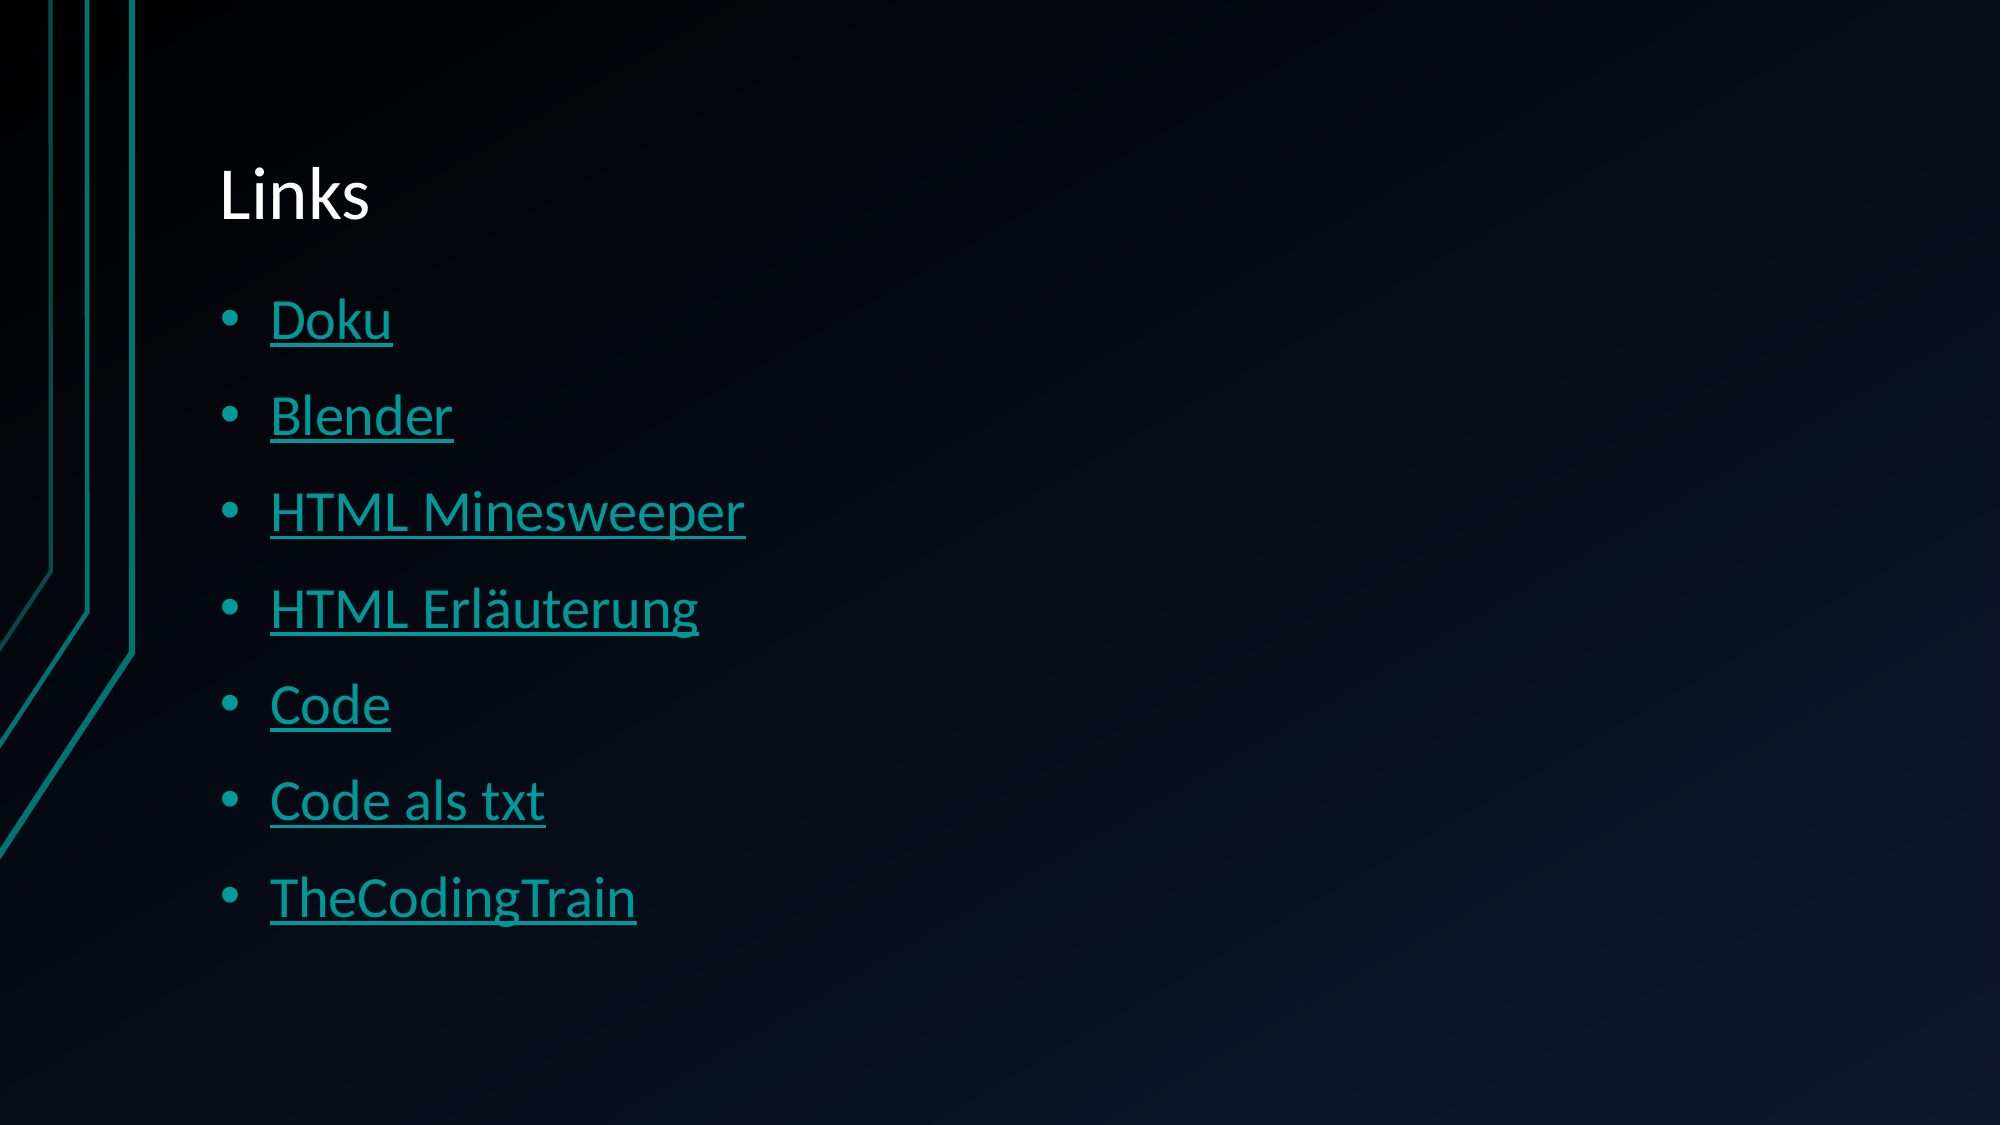

# Links
Doku
Blender
HTML Minesweeper
HTML Erläuterung
Code
Code als txt
TheCodingTrain